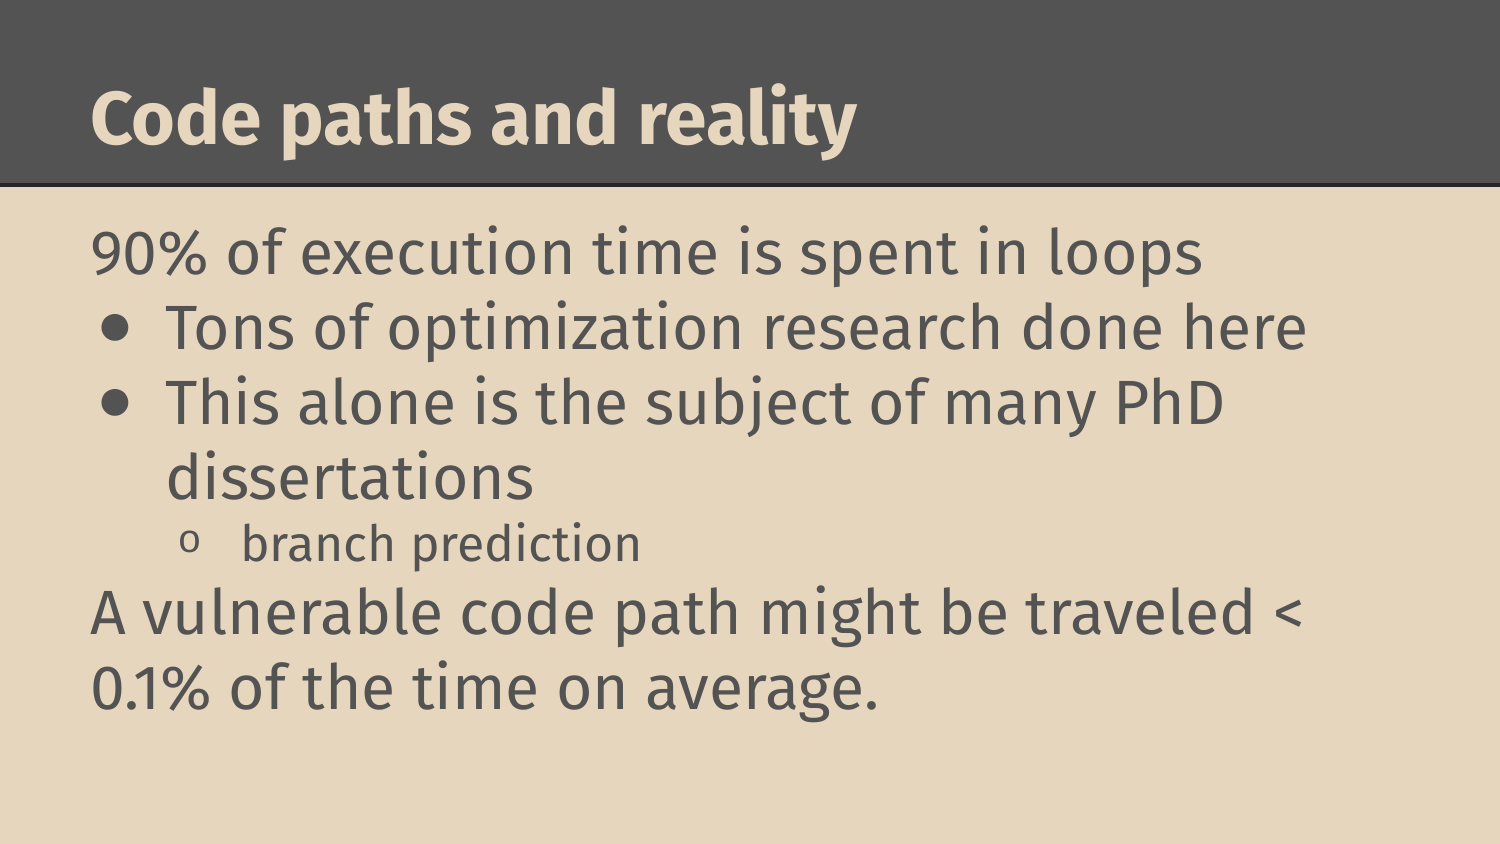

# Code paths and reality
90% of execution time is spent in loops
Tons of optimization research done here
This alone is the subject of many PhD dissertations
branch prediction
A vulnerable code path might be traveled < 0.1% of the time on average.